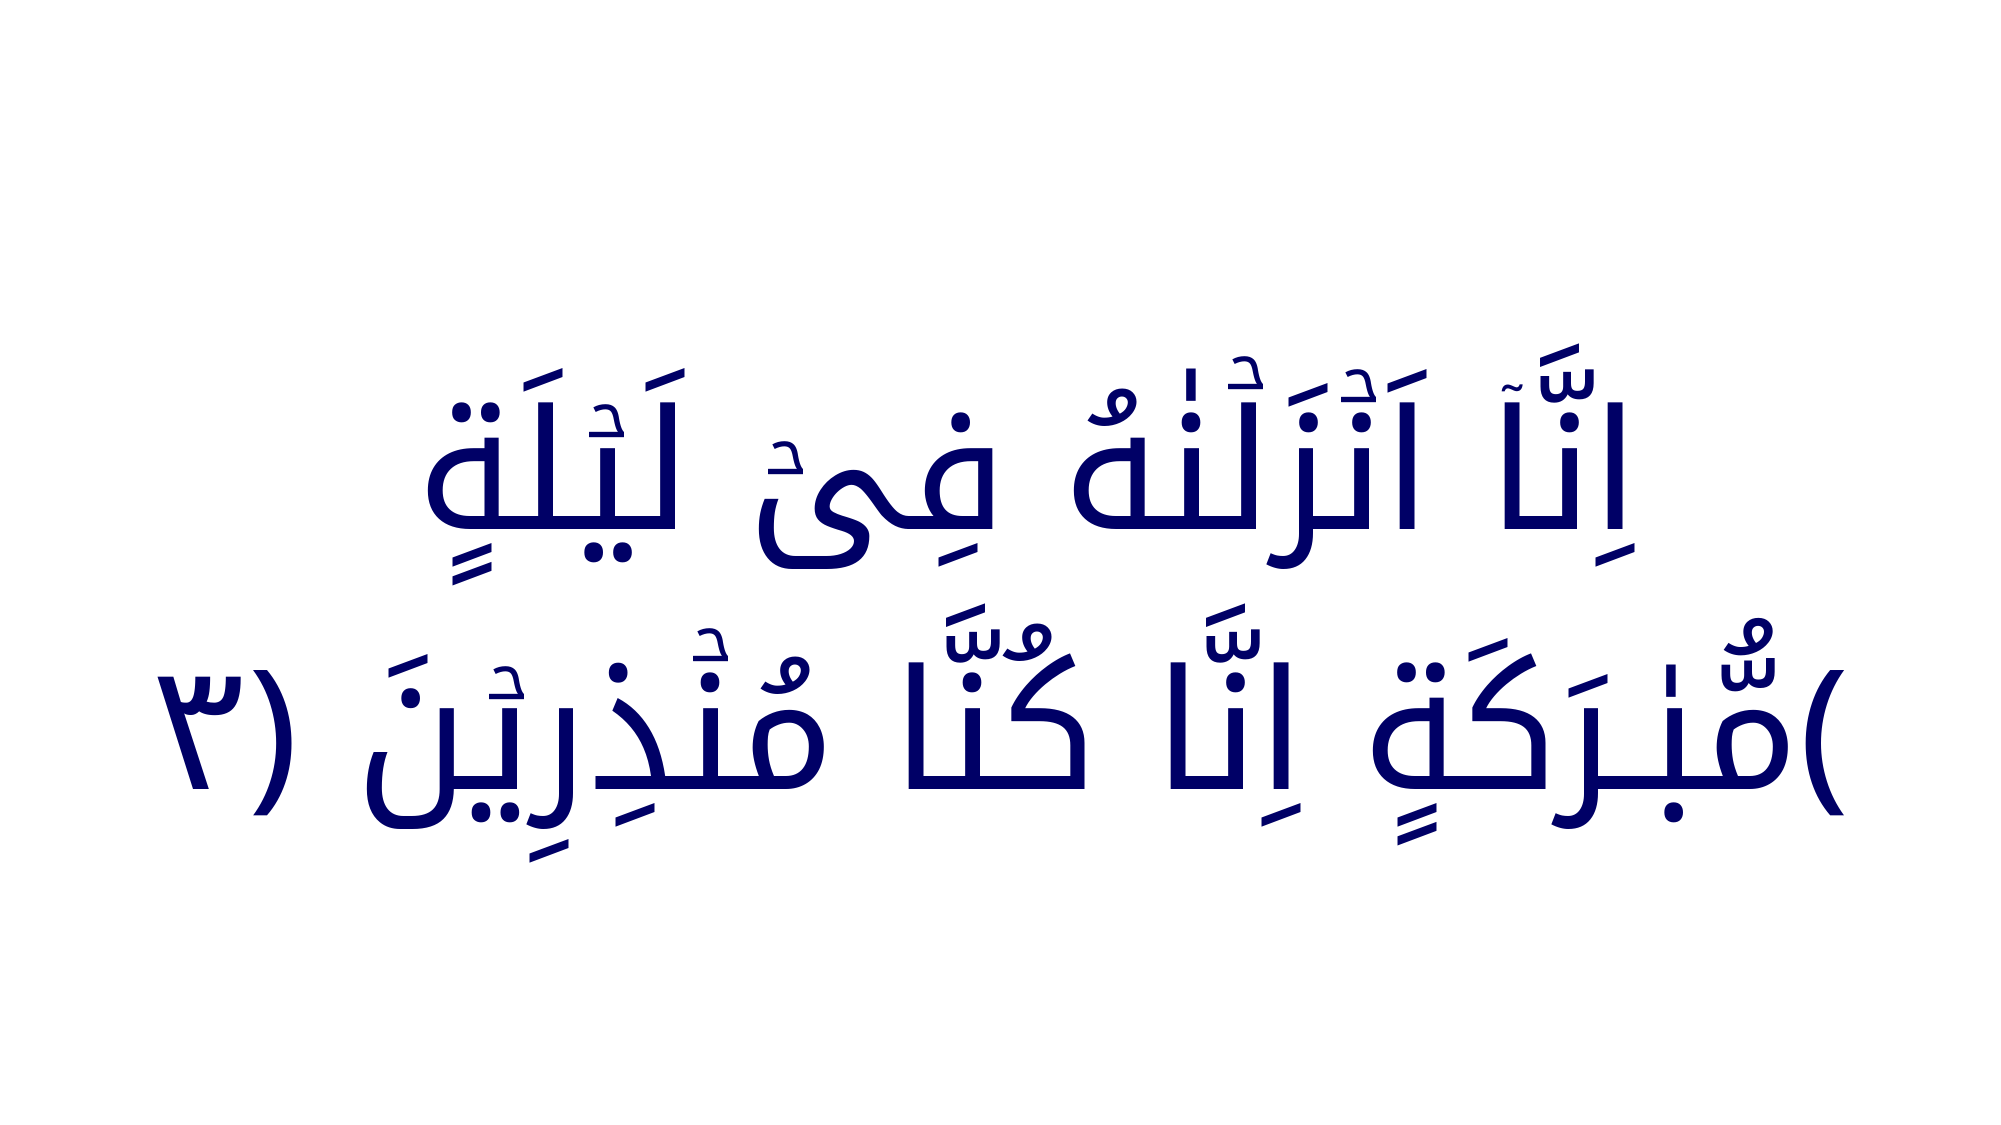

اِنَّاۤ اَنۡزَلۡنٰهُ فِىۡ لَيۡلَةٍ مُّبٰـرَكَةٍ‌ اِنَّا كُنَّا مُنۡذِرِيۡنَ ‏﴿﻿۳﻿﴾